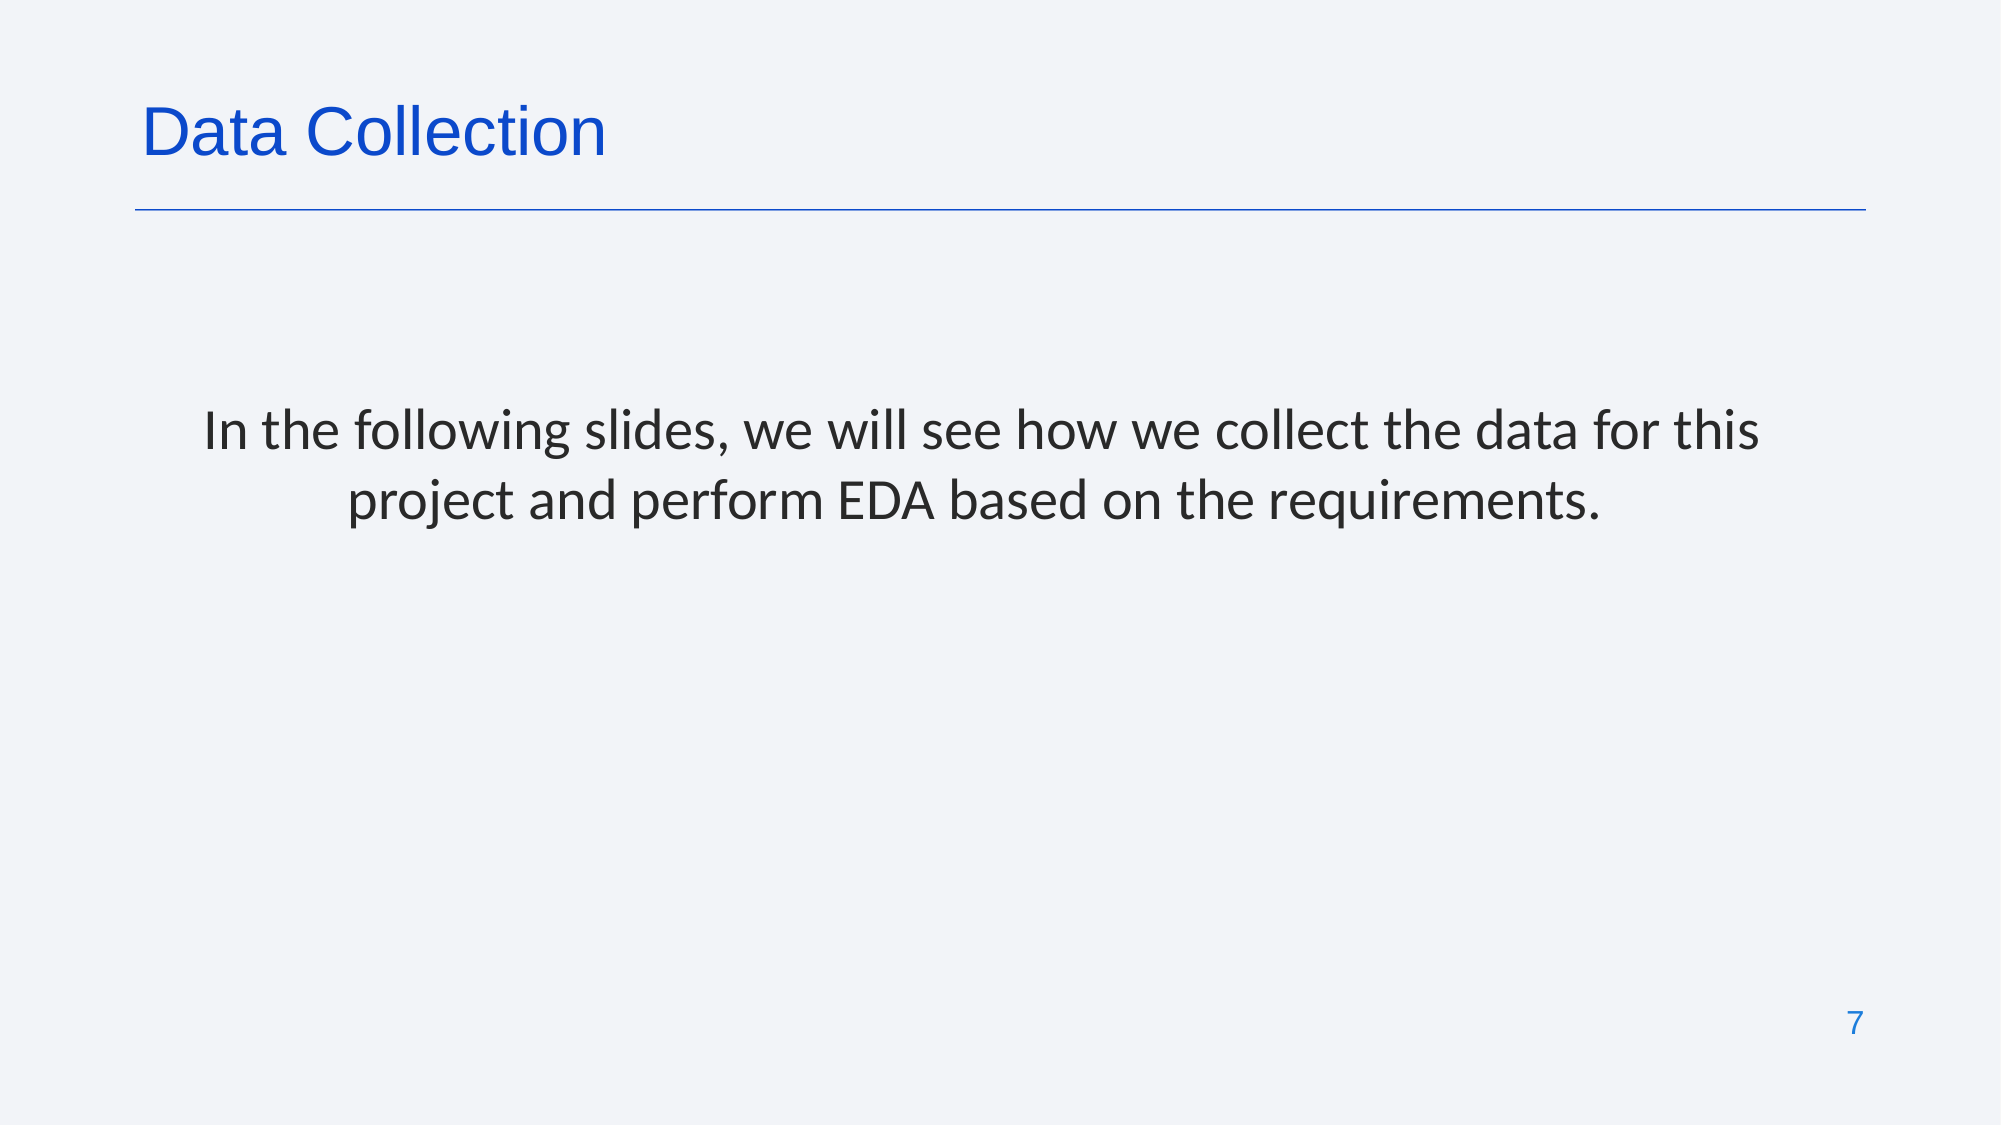

Data Collection
 In the following slides, we will see how we collect the data for this project and perform EDA based on the requirements.
7